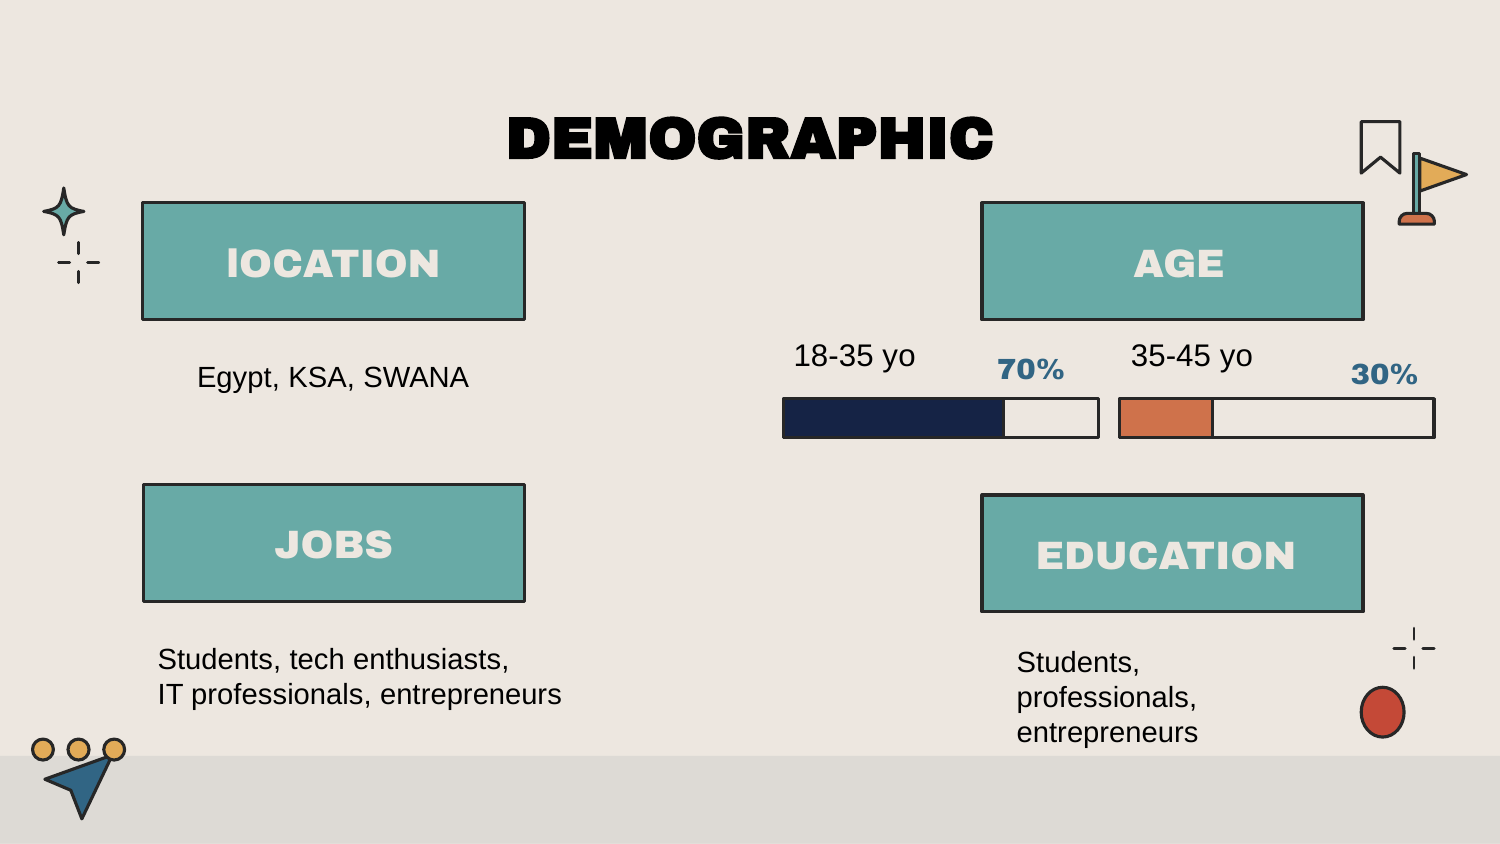

# DEMOGRAPHIC

 AGE
lOCATION

18-35 yo

35-45 yo

70%
30%
Egypt, KSA, SWANA

JOBS
EDUCATION

Students, tech enthusiasts,
IT professionals, entrepreneurs

Students, professionals,     entrepreneurs